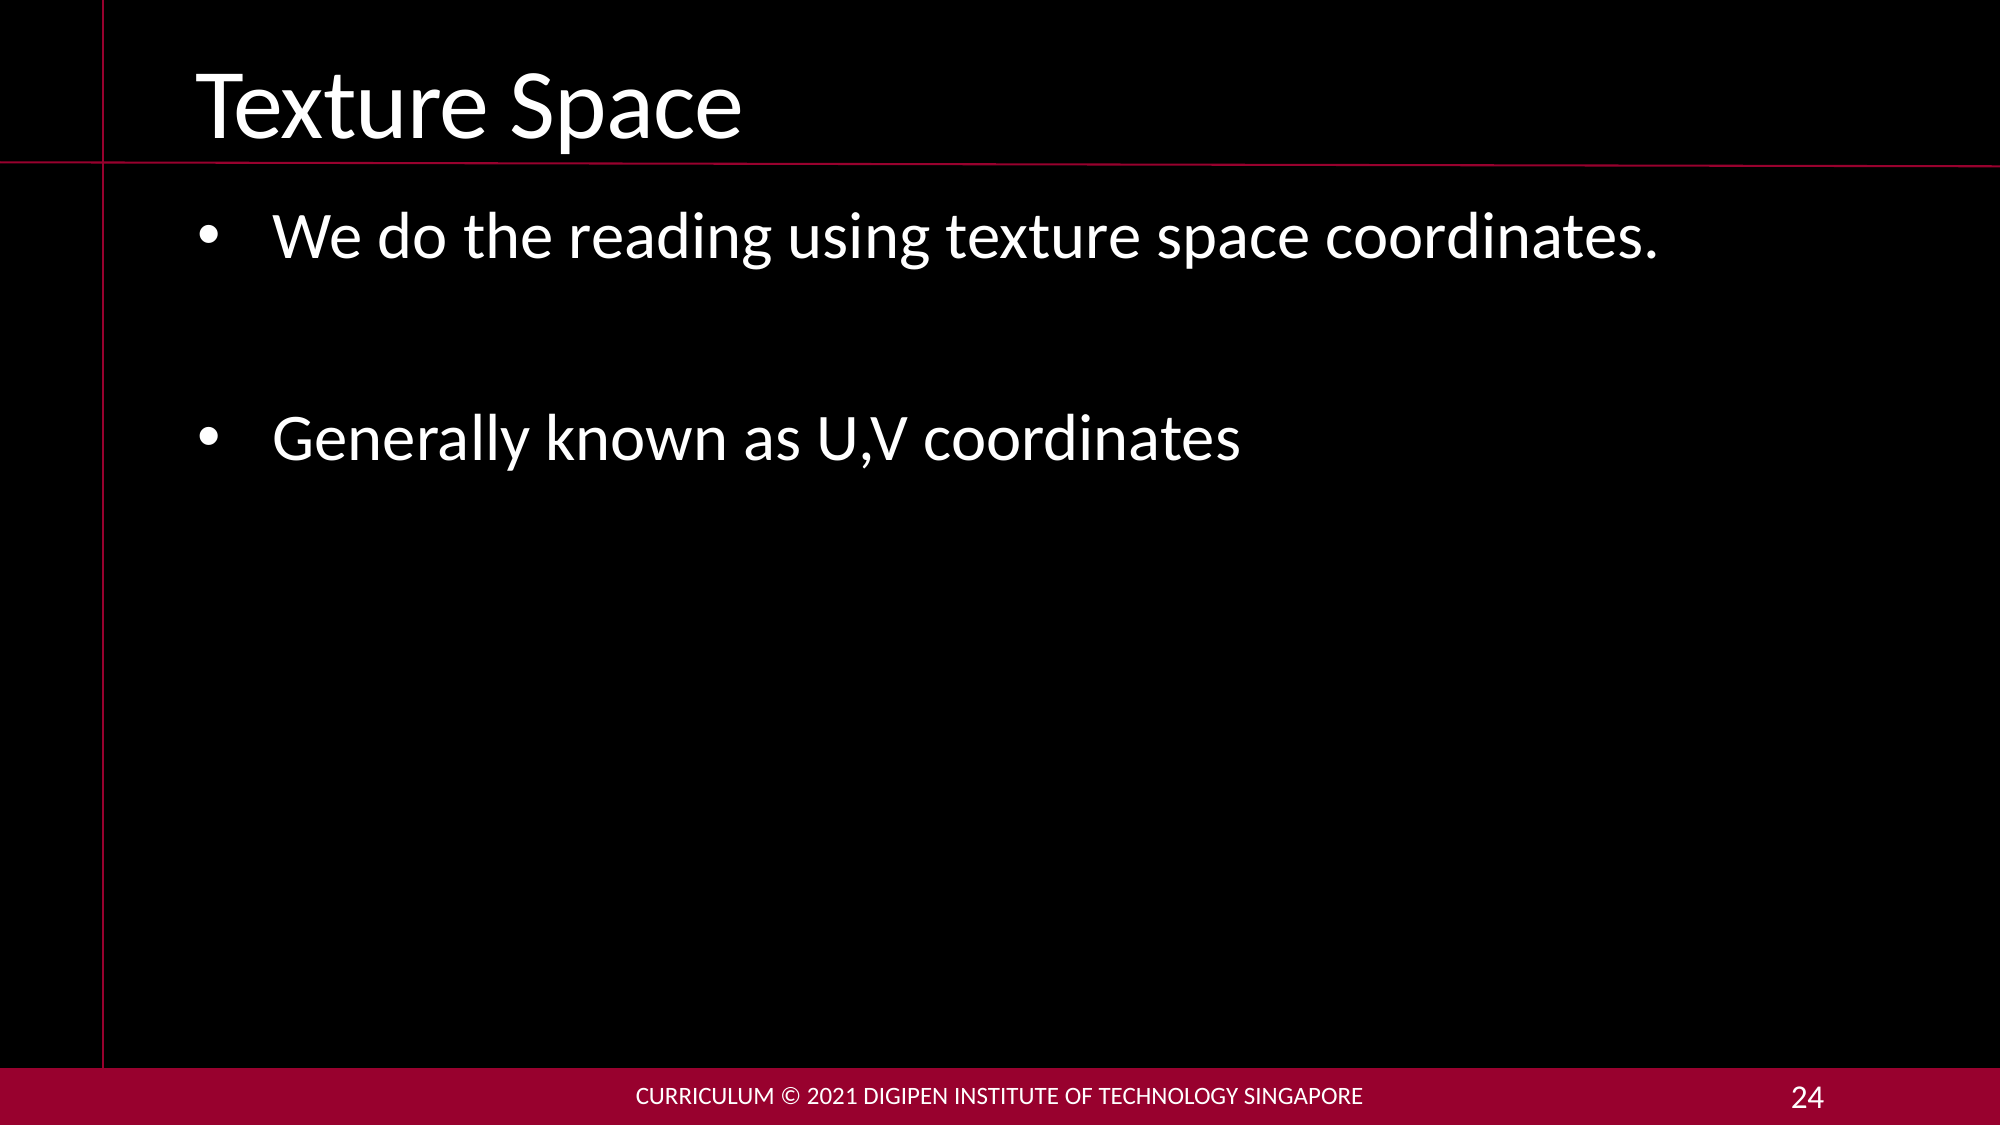

# Texture Space
We do the reading using texture space coordinates.

Generally known as U,V coordinates
Curriculum © 2021 DigiPen Institute of Technology singapore
24